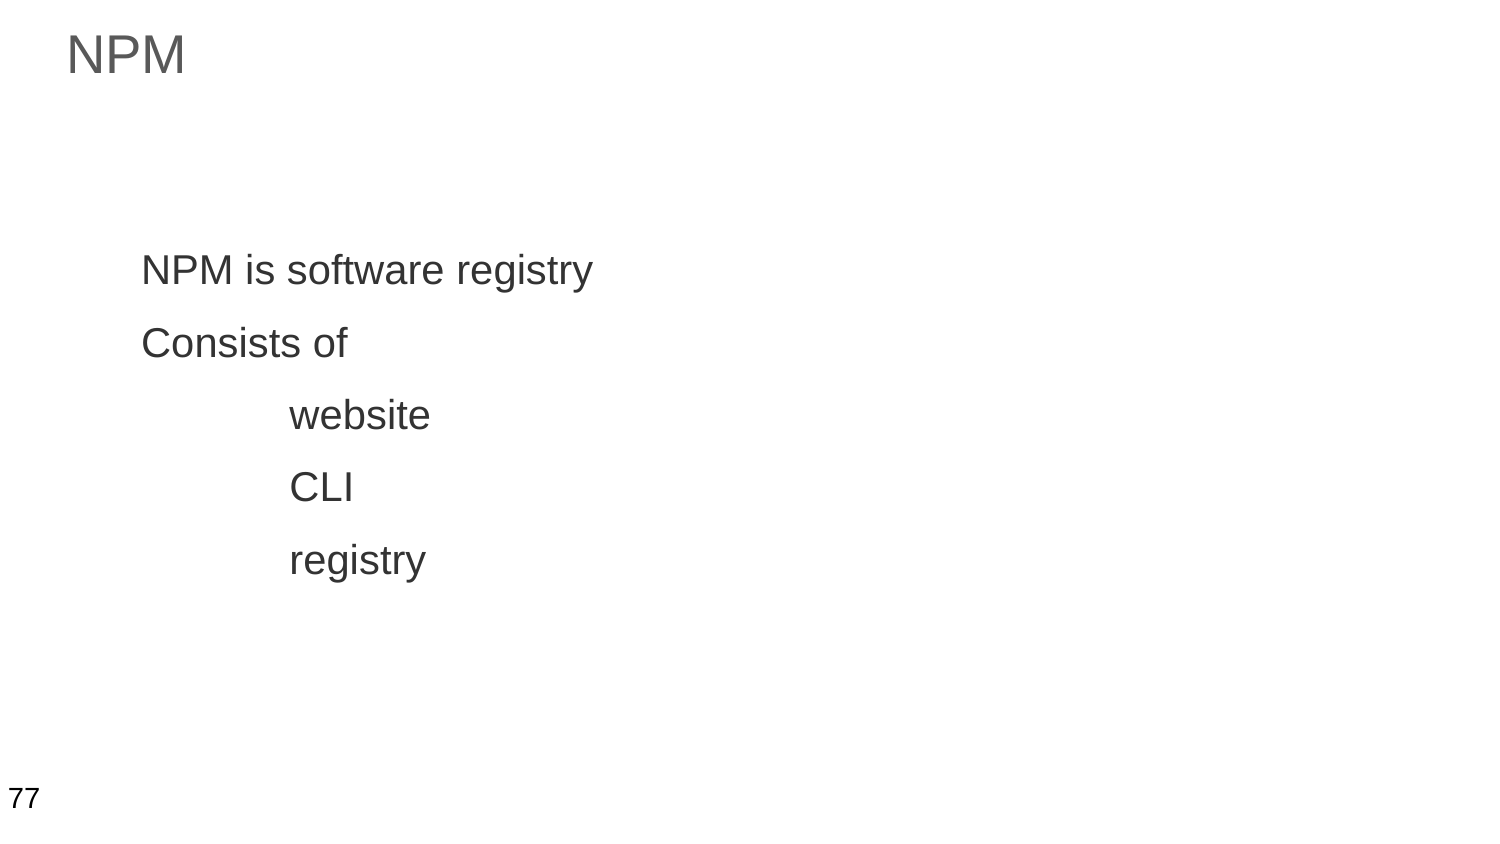

# NPM

NPM is software registry
Consists of
	website
	CLI
	registry
77